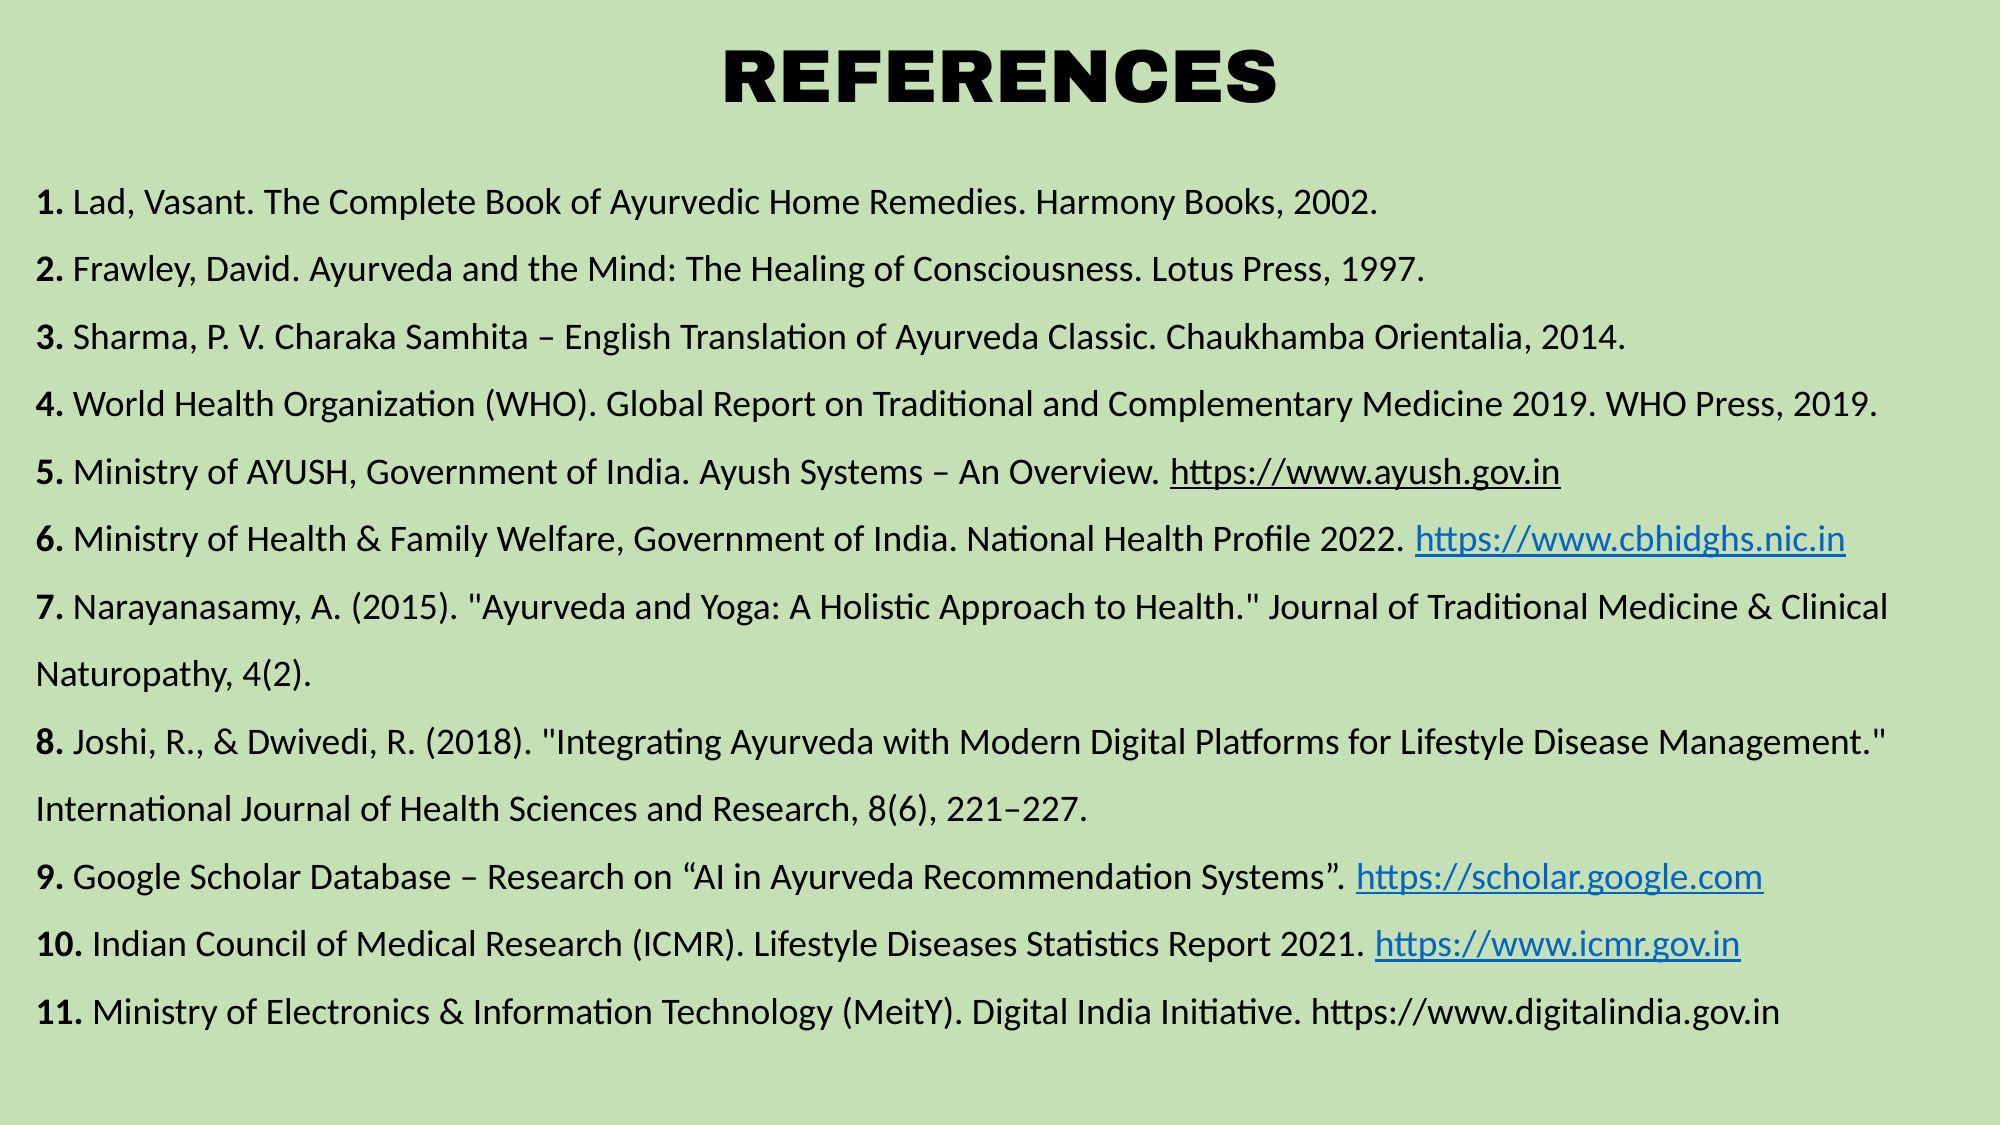

REFERENCES
1. Lad, Vasant. The Complete Book of Ayurvedic Home Remedies. Harmony Books, 2002.
2. Frawley, David. Ayurveda and the Mind: The Healing of Consciousness. Lotus Press, 1997.
3. Sharma, P. V. Charaka Samhita – English Translation of Ayurveda Classic. Chaukhamba Orientalia, 2014.
4. World Health Organization (WHO). Global Report on Traditional and Complementary Medicine 2019. WHO Press, 2019.
5. Ministry of AYUSH, Government of India. Ayush Systems – An Overview. https://www.ayush.gov.in
6. Ministry of Health & Family Welfare, Government of India. National Health Profile 2022. https://www.cbhidghs.nic.in
7. Narayanasamy, A. (2015). "Ayurveda and Yoga: A Holistic Approach to Health." Journal of Traditional Medicine & Clinical     Naturopathy, 4(2).
8. Joshi, R., & Dwivedi, R. (2018). "Integrating Ayurveda with Modern Digital Platforms for Lifestyle Disease Management." International Journal of Health Sciences and Research, 8(6), 221–227.
9. Google Scholar Database – Research on “AI in Ayurveda Recommendation Systems”. https://scholar.google.com
10. Indian Council of Medical Research (ICMR). Lifestyle Diseases Statistics Report 2021. https://www.icmr.gov.in
11. Ministry of Electronics & Information Technology (MeitY). Digital India Initiative. https://www.digitalindia.gov.in